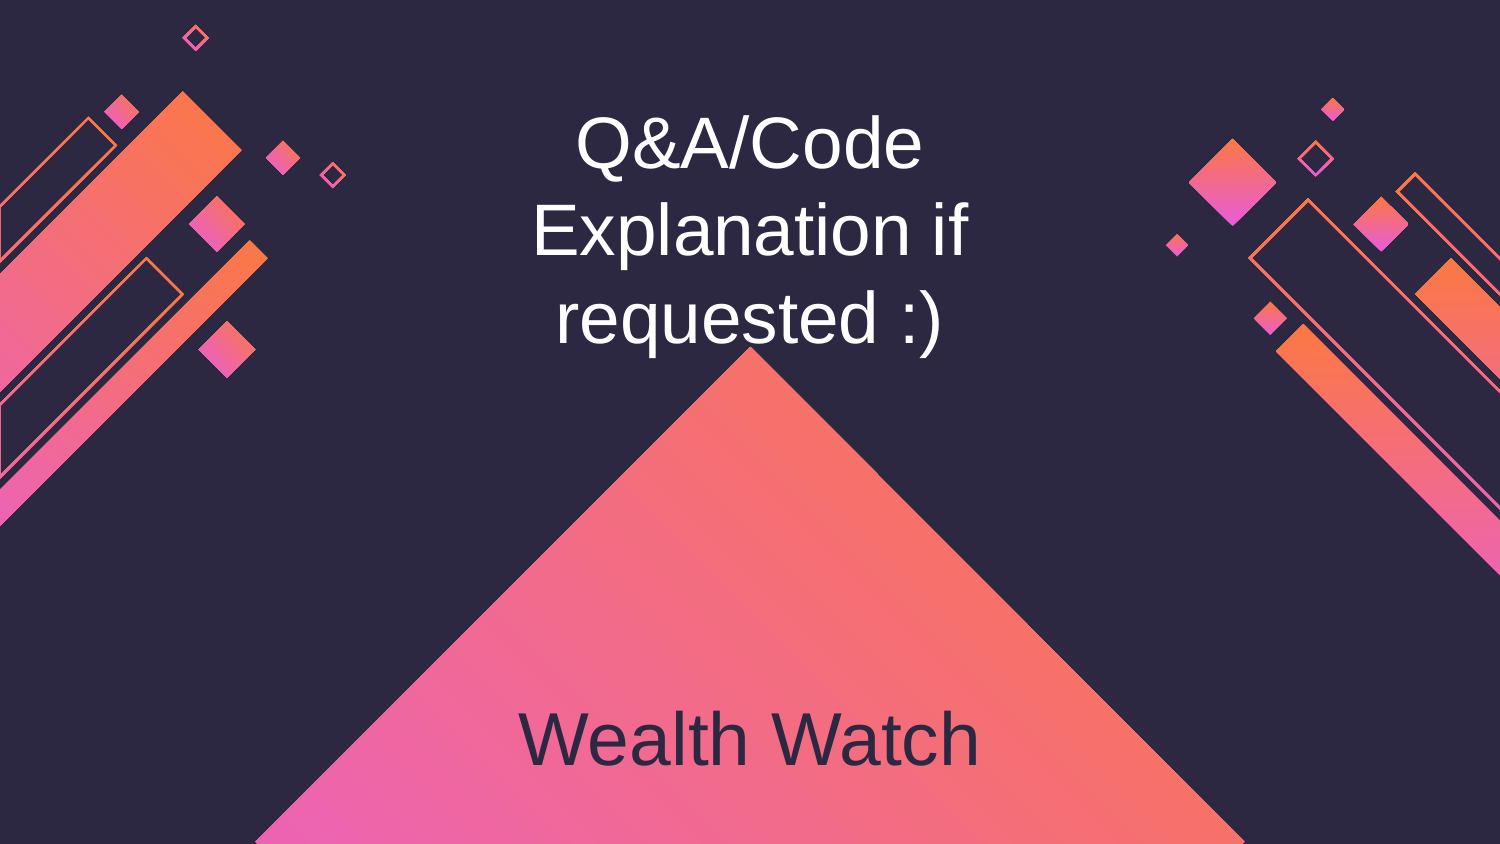

# Q&A/Code Explanation if requested :)
Wealth Watch